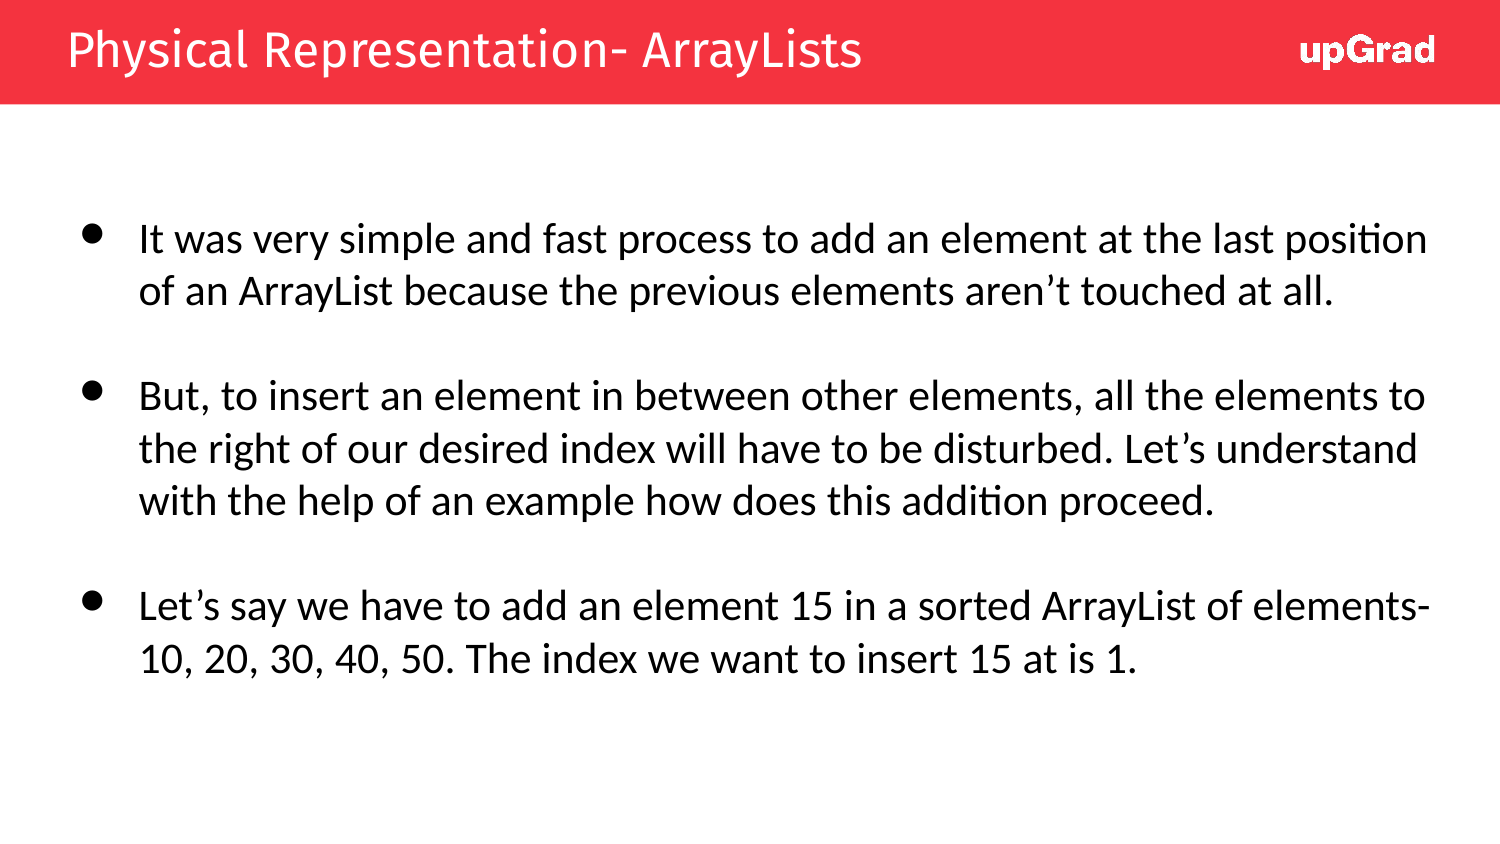

# Physical Representation- ArrayLists

It was very simple and fast process to add an element at the last position of an ArrayList because the previous elements aren’t touched at all.

But, to insert an element in between other elements, all the elements to the right of our desired index will have to be disturbed. Let’s understand with the help of an example how does this addition proceed.

Let’s say we have to add an element 15 in a sorted ArrayList of elements- 10, 20, 30, 40, 50. The index we want to insert 15 at is 1.